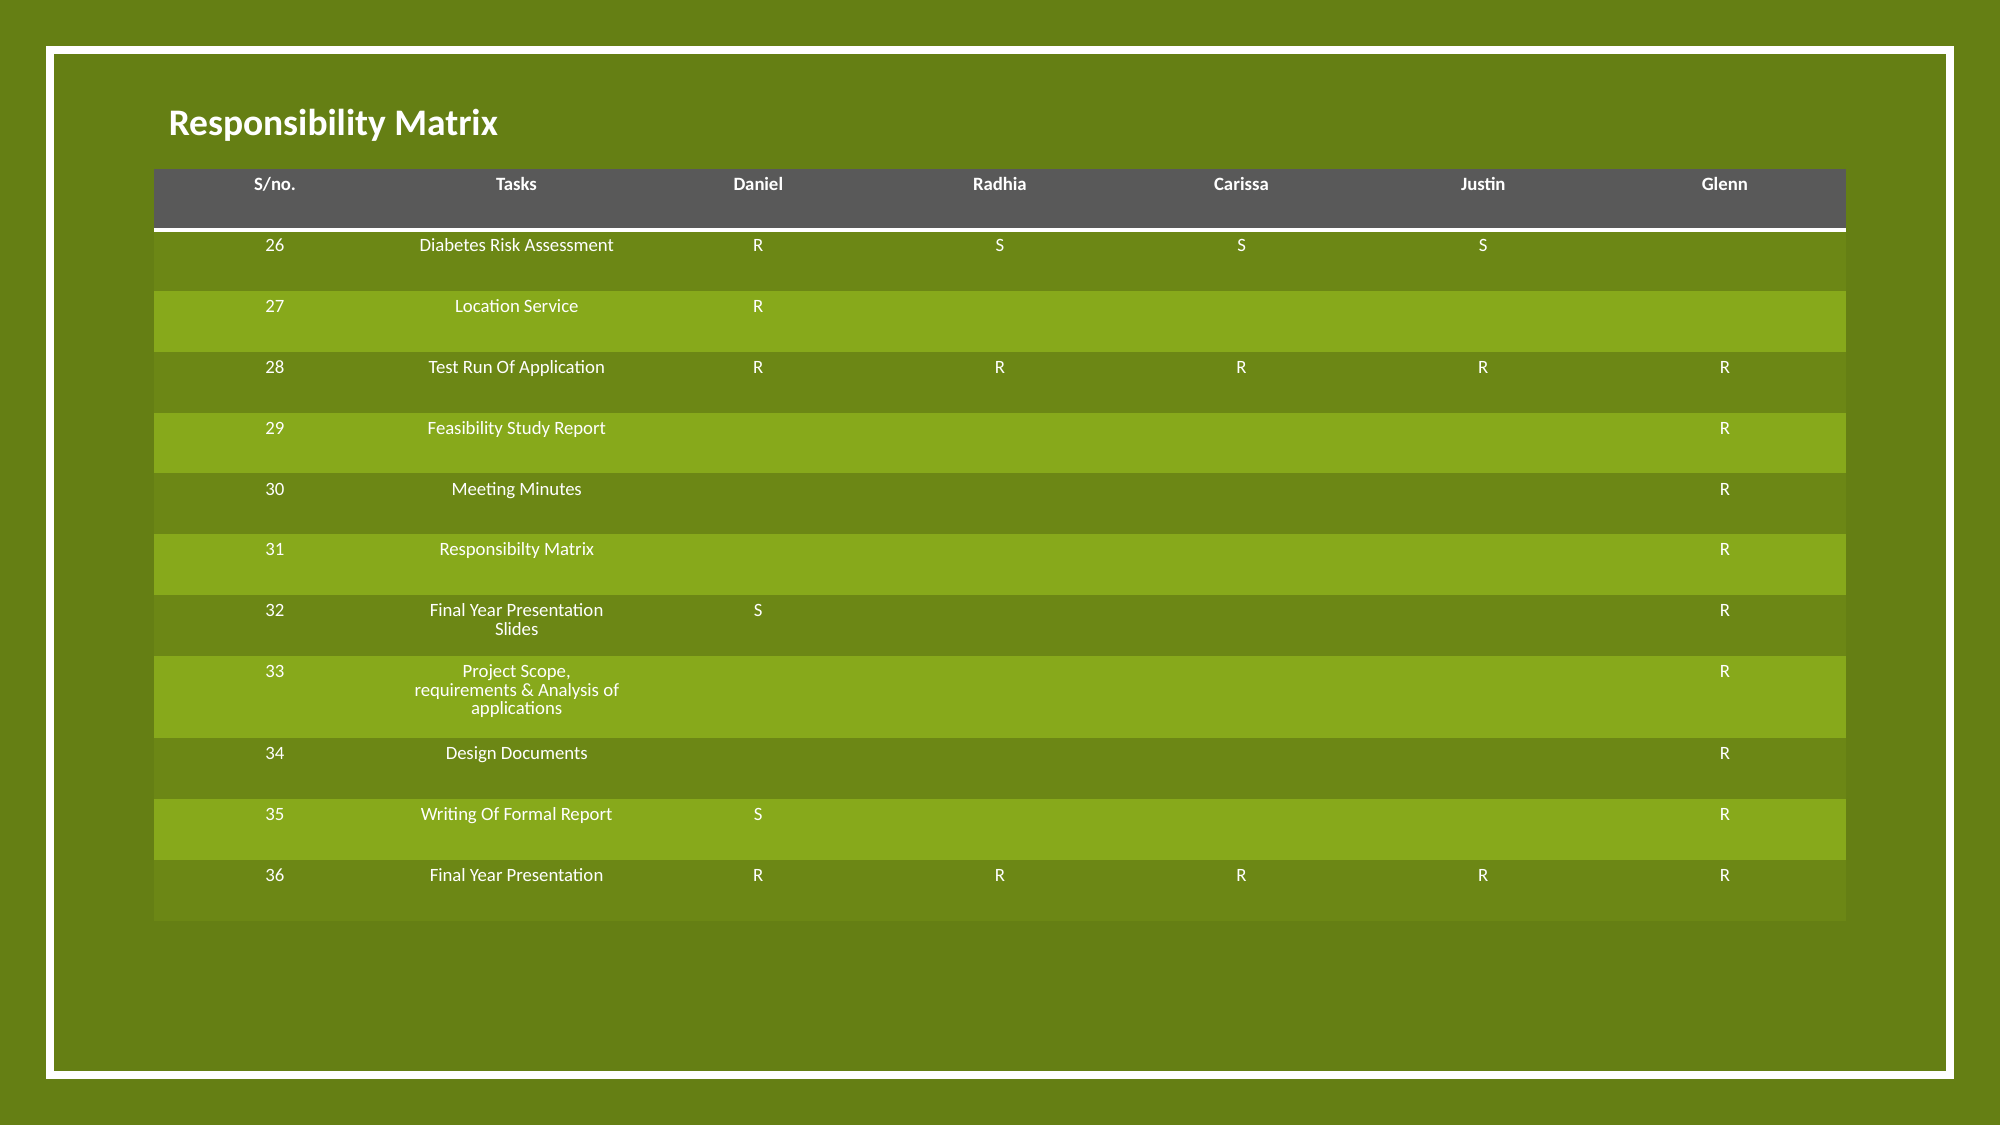

Responsibility Matrix
| S/no. | Tasks | Daniel | Radhia | Carissa | Justin | Glenn |
| --- | --- | --- | --- | --- | --- | --- |
| 26 | Diabetes Risk Assessment | R | S | S | S |  |
| 27 | Location Service | R |  |  |  |  |
| 28 | Test Run Of Application | R | R | R | R | R |
| 29 | Feasibility Study Report |  |  |  |  | R |
| 30 | Meeting Minutes |  |  |  |  | R |
| 31 | Responsibilty Matrix |  |  |  |  | R |
| 32 | Final Year Presentation Slides | S |  |  |  | R |
| 33 | Project Scope, requirements & Analysis of applications |  |  |  |  | R |
| 34 | Design Documents |  |  |  |  | R |
| 35 | Writing Of Formal Report | S |  |  |  | R |
| 36 | Final Year Presentation | R | R | R | R | R |